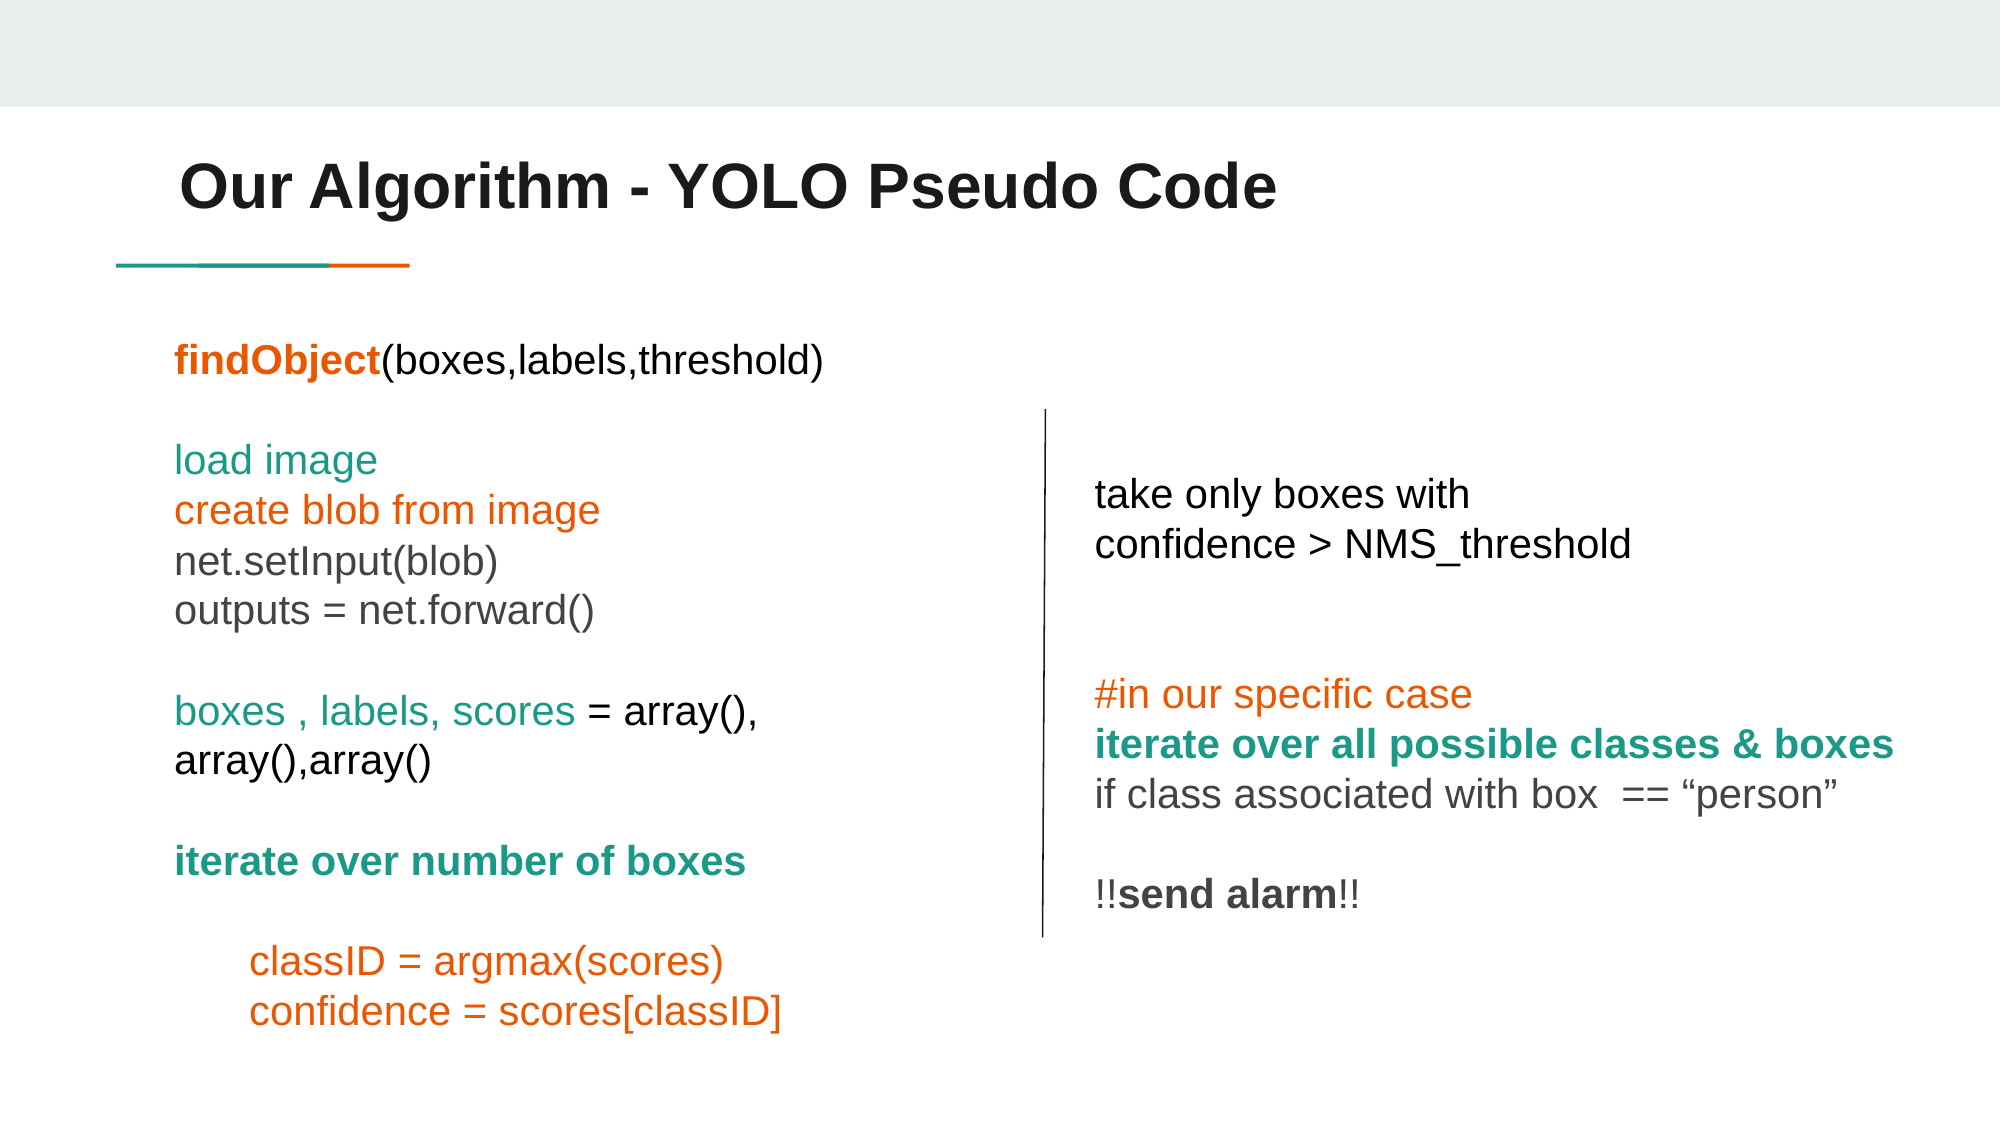

# Our Algorithm - YOLO Pseudo Code
findObject(boxes,labels,threshold)

load image
create blob from image
net.setInput(blob)
outputs = net.forward()

boxes , labels, scores = array(), array(),array()

iterate over number of boxes

classID = argmax(scores)
confidence = scores[classID]

take only boxes with
confidence > NMS_threshold

#in our specific case
iterate over all possible classes & boxes
if class associated with box  == “person”

!!send alarm!!